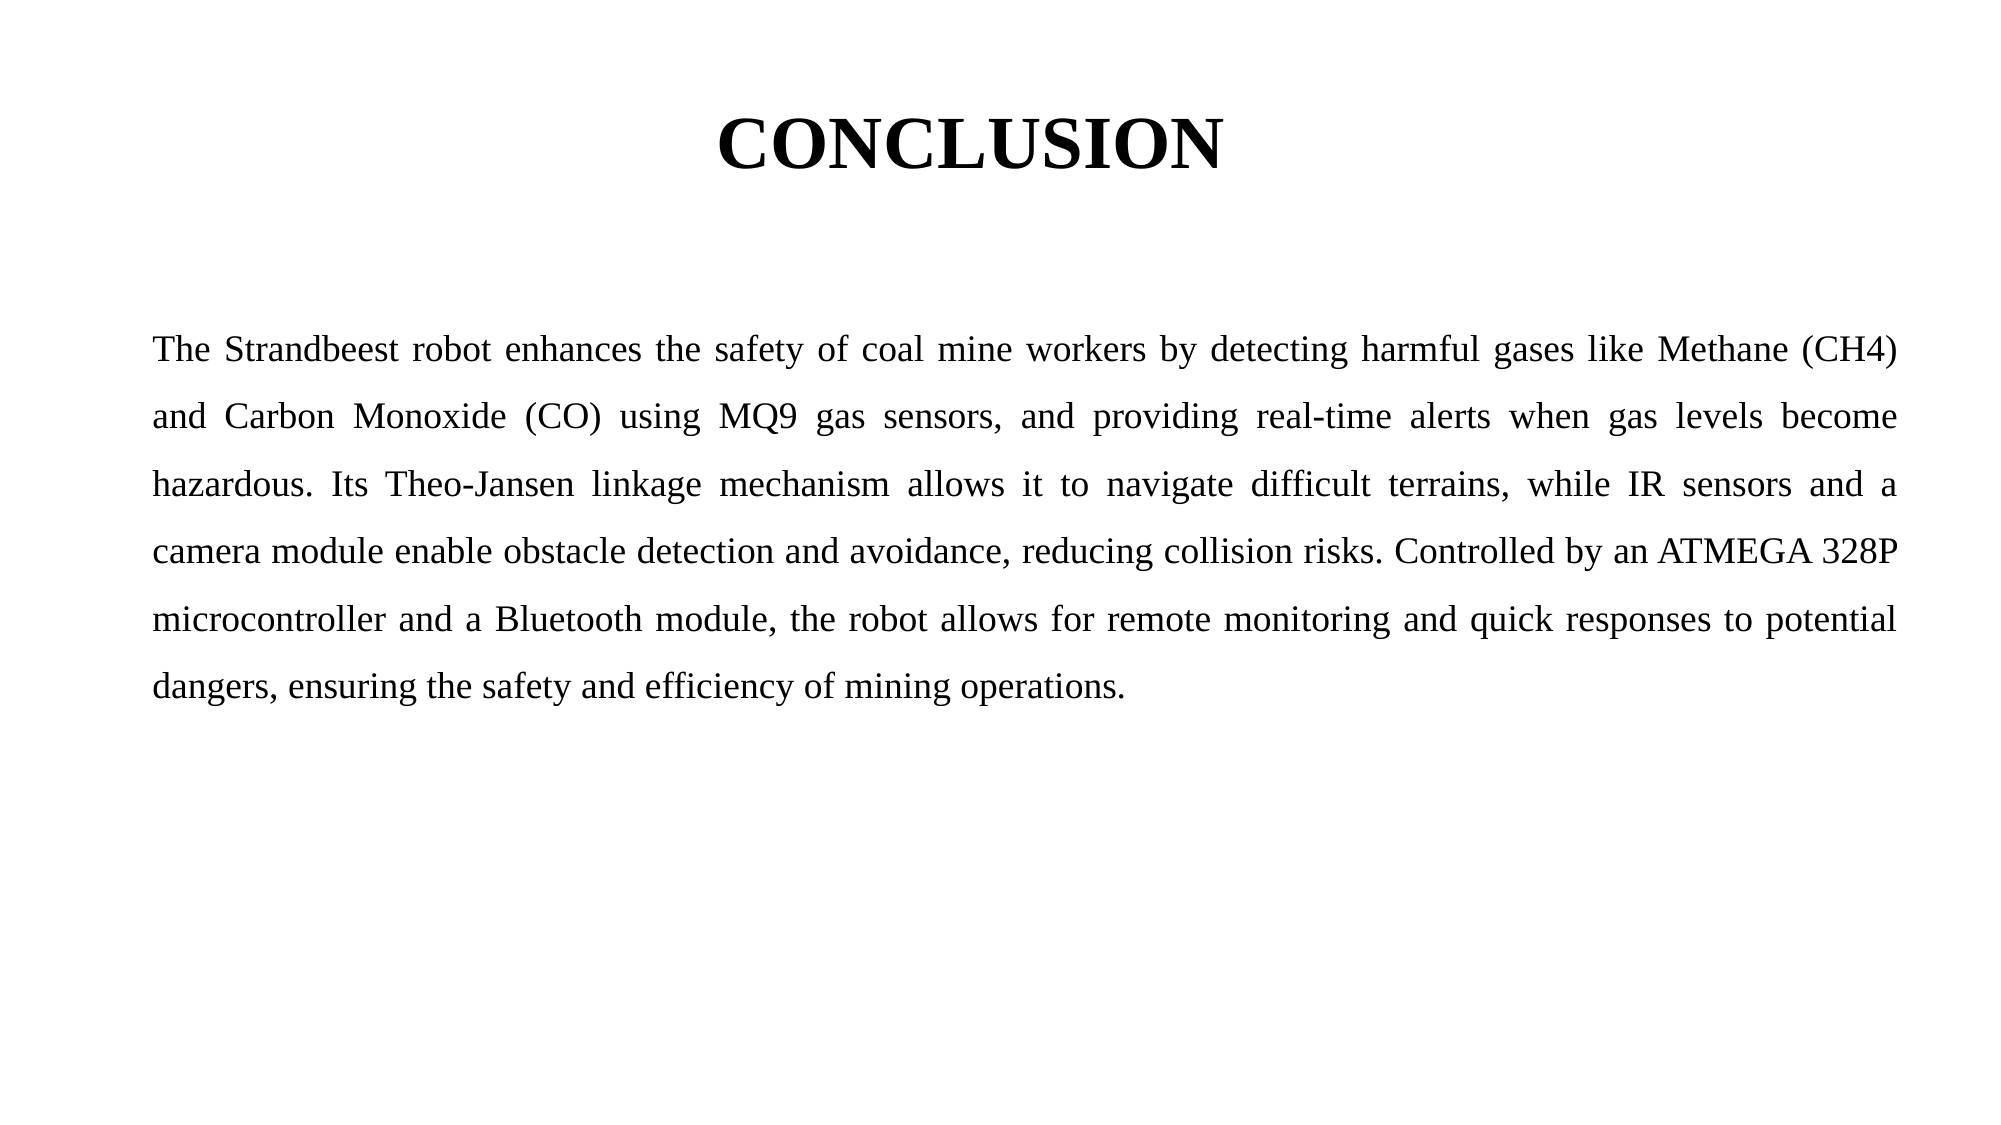

# CONCLUSION
The Strandbeest robot enhances the safety of coal mine workers by detecting harmful gases like Methane (CH4) and Carbon Monoxide (CO) using MQ9 gas sensors, and providing real-time alerts when gas levels become hazardous. Its Theo-Jansen linkage mechanism allows it to navigate difficult terrains, while IR sensors and a camera module enable obstacle detection and avoidance, reducing collision risks. Controlled by an ATMEGA 328P microcontroller and a Bluetooth module, the robot allows for remote monitoring and quick responses to potential dangers, ensuring the safety and efficiency of mining operations.